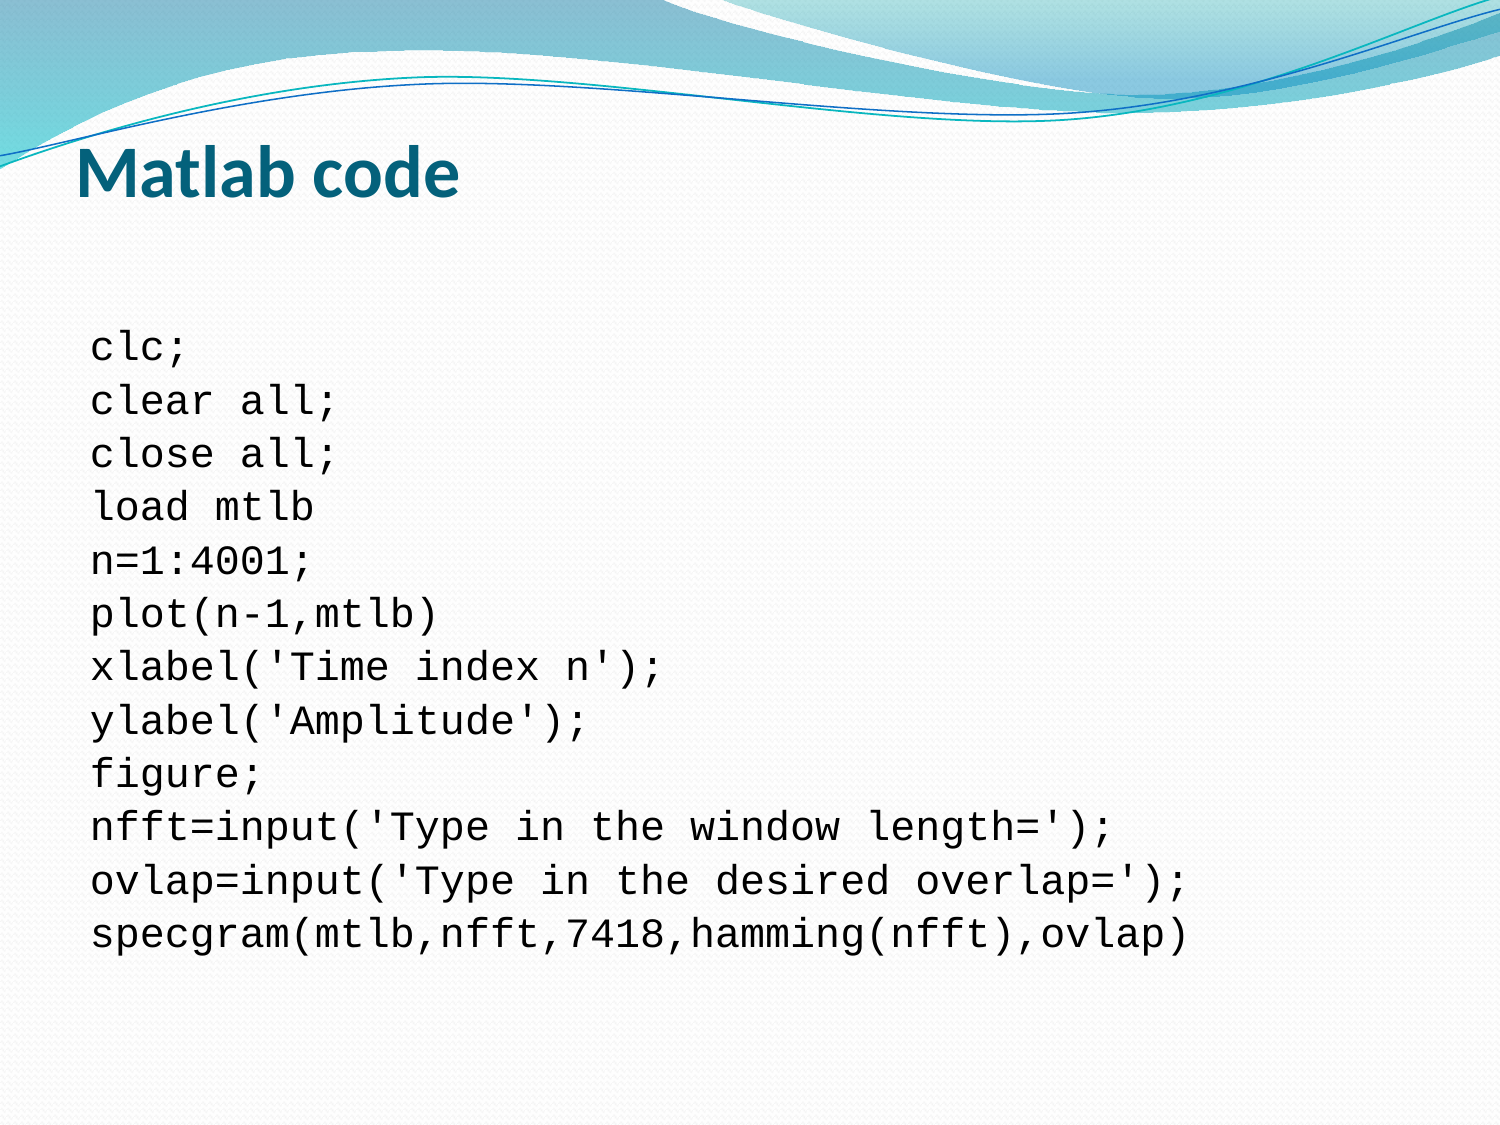

# Matlab code
clc;
clear all;
close all;
load mtlb
n=1:4001;
plot(n-1,mtlb)
xlabel('Time index n');
ylabel('Amplitude');
figure;
nfft=input('Type in the window length=');
ovlap=input('Type in the desired overlap=');
specgram(mtlb,nfft,7418,hamming(nfft),ovlap)